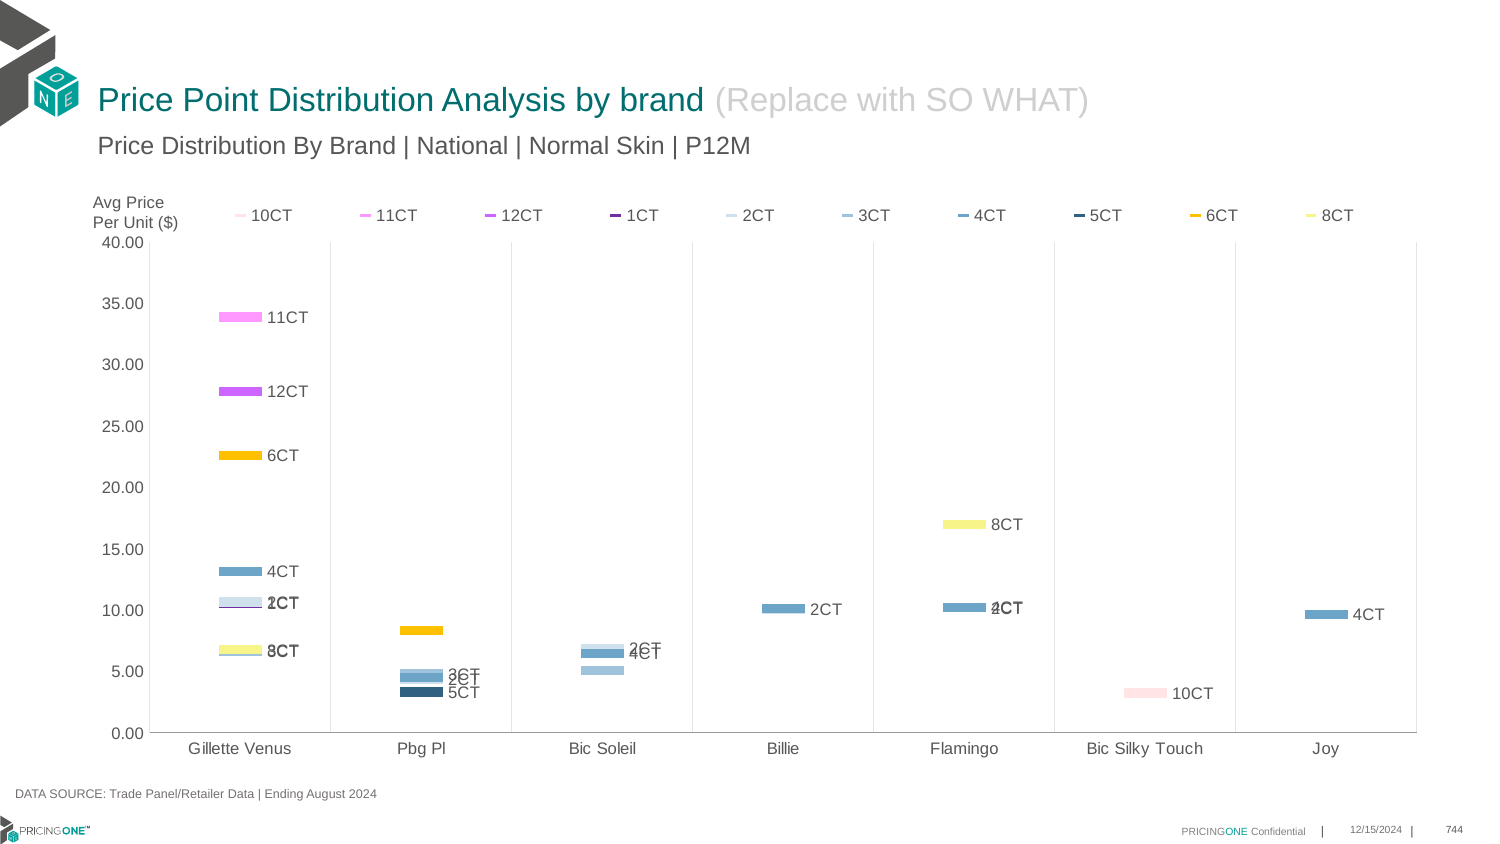

# Price Point Distribution Analysis by brand (Replace with SO WHAT)
Price Distribution By Brand | National | Normal Skin | P12M

### Chart

| Category | 10CT | 11CT | 12CT | 1CT | 2CT | 3CT | 4CT | 5CT | 6CT | 8CT |
|---|---|---|---|---|---|---|---|---|---|---|
| Gillette Venus | None | 33.8887307714104 | 27.796750570535636 | 10.527965497902155 | 10.65951641000955 | 6.646625525552569 | 13.156087793510588 | None | 22.623083693559455 | 6.756667021248305 |
| Pbg Pl | None | None | None | None | 4.377759412709222 | 4.808844834923896 | 4.5210485747011555 | 3.313007257657418 | 8.355884696041333 | None |
| Bic Soleil | None | None | None | None | 6.841288868446345 | 5.09570259923649 | 6.457327496812839 | None | None | None |
| Billie | None | None | None | None | 10.086347395875576 | None | 10.101834405813 | None | None | None |
| Flamingo | None | None | None | None | 10.176854423092315 | None | 10.198838673695581 | None | None | 16.9866189921836 |
| Bic Silky Touch | 3.2273369493781217 | None | None | None | None | None | None | None | None | None |
| Joy | None | None | None | None | None | None | 9.646166745198038 | None | None | None |
Avg Price
Per Unit ($)
DATA SOURCE: Trade Panel/Retailer Data | Ending August 2024
12/15/2024
744